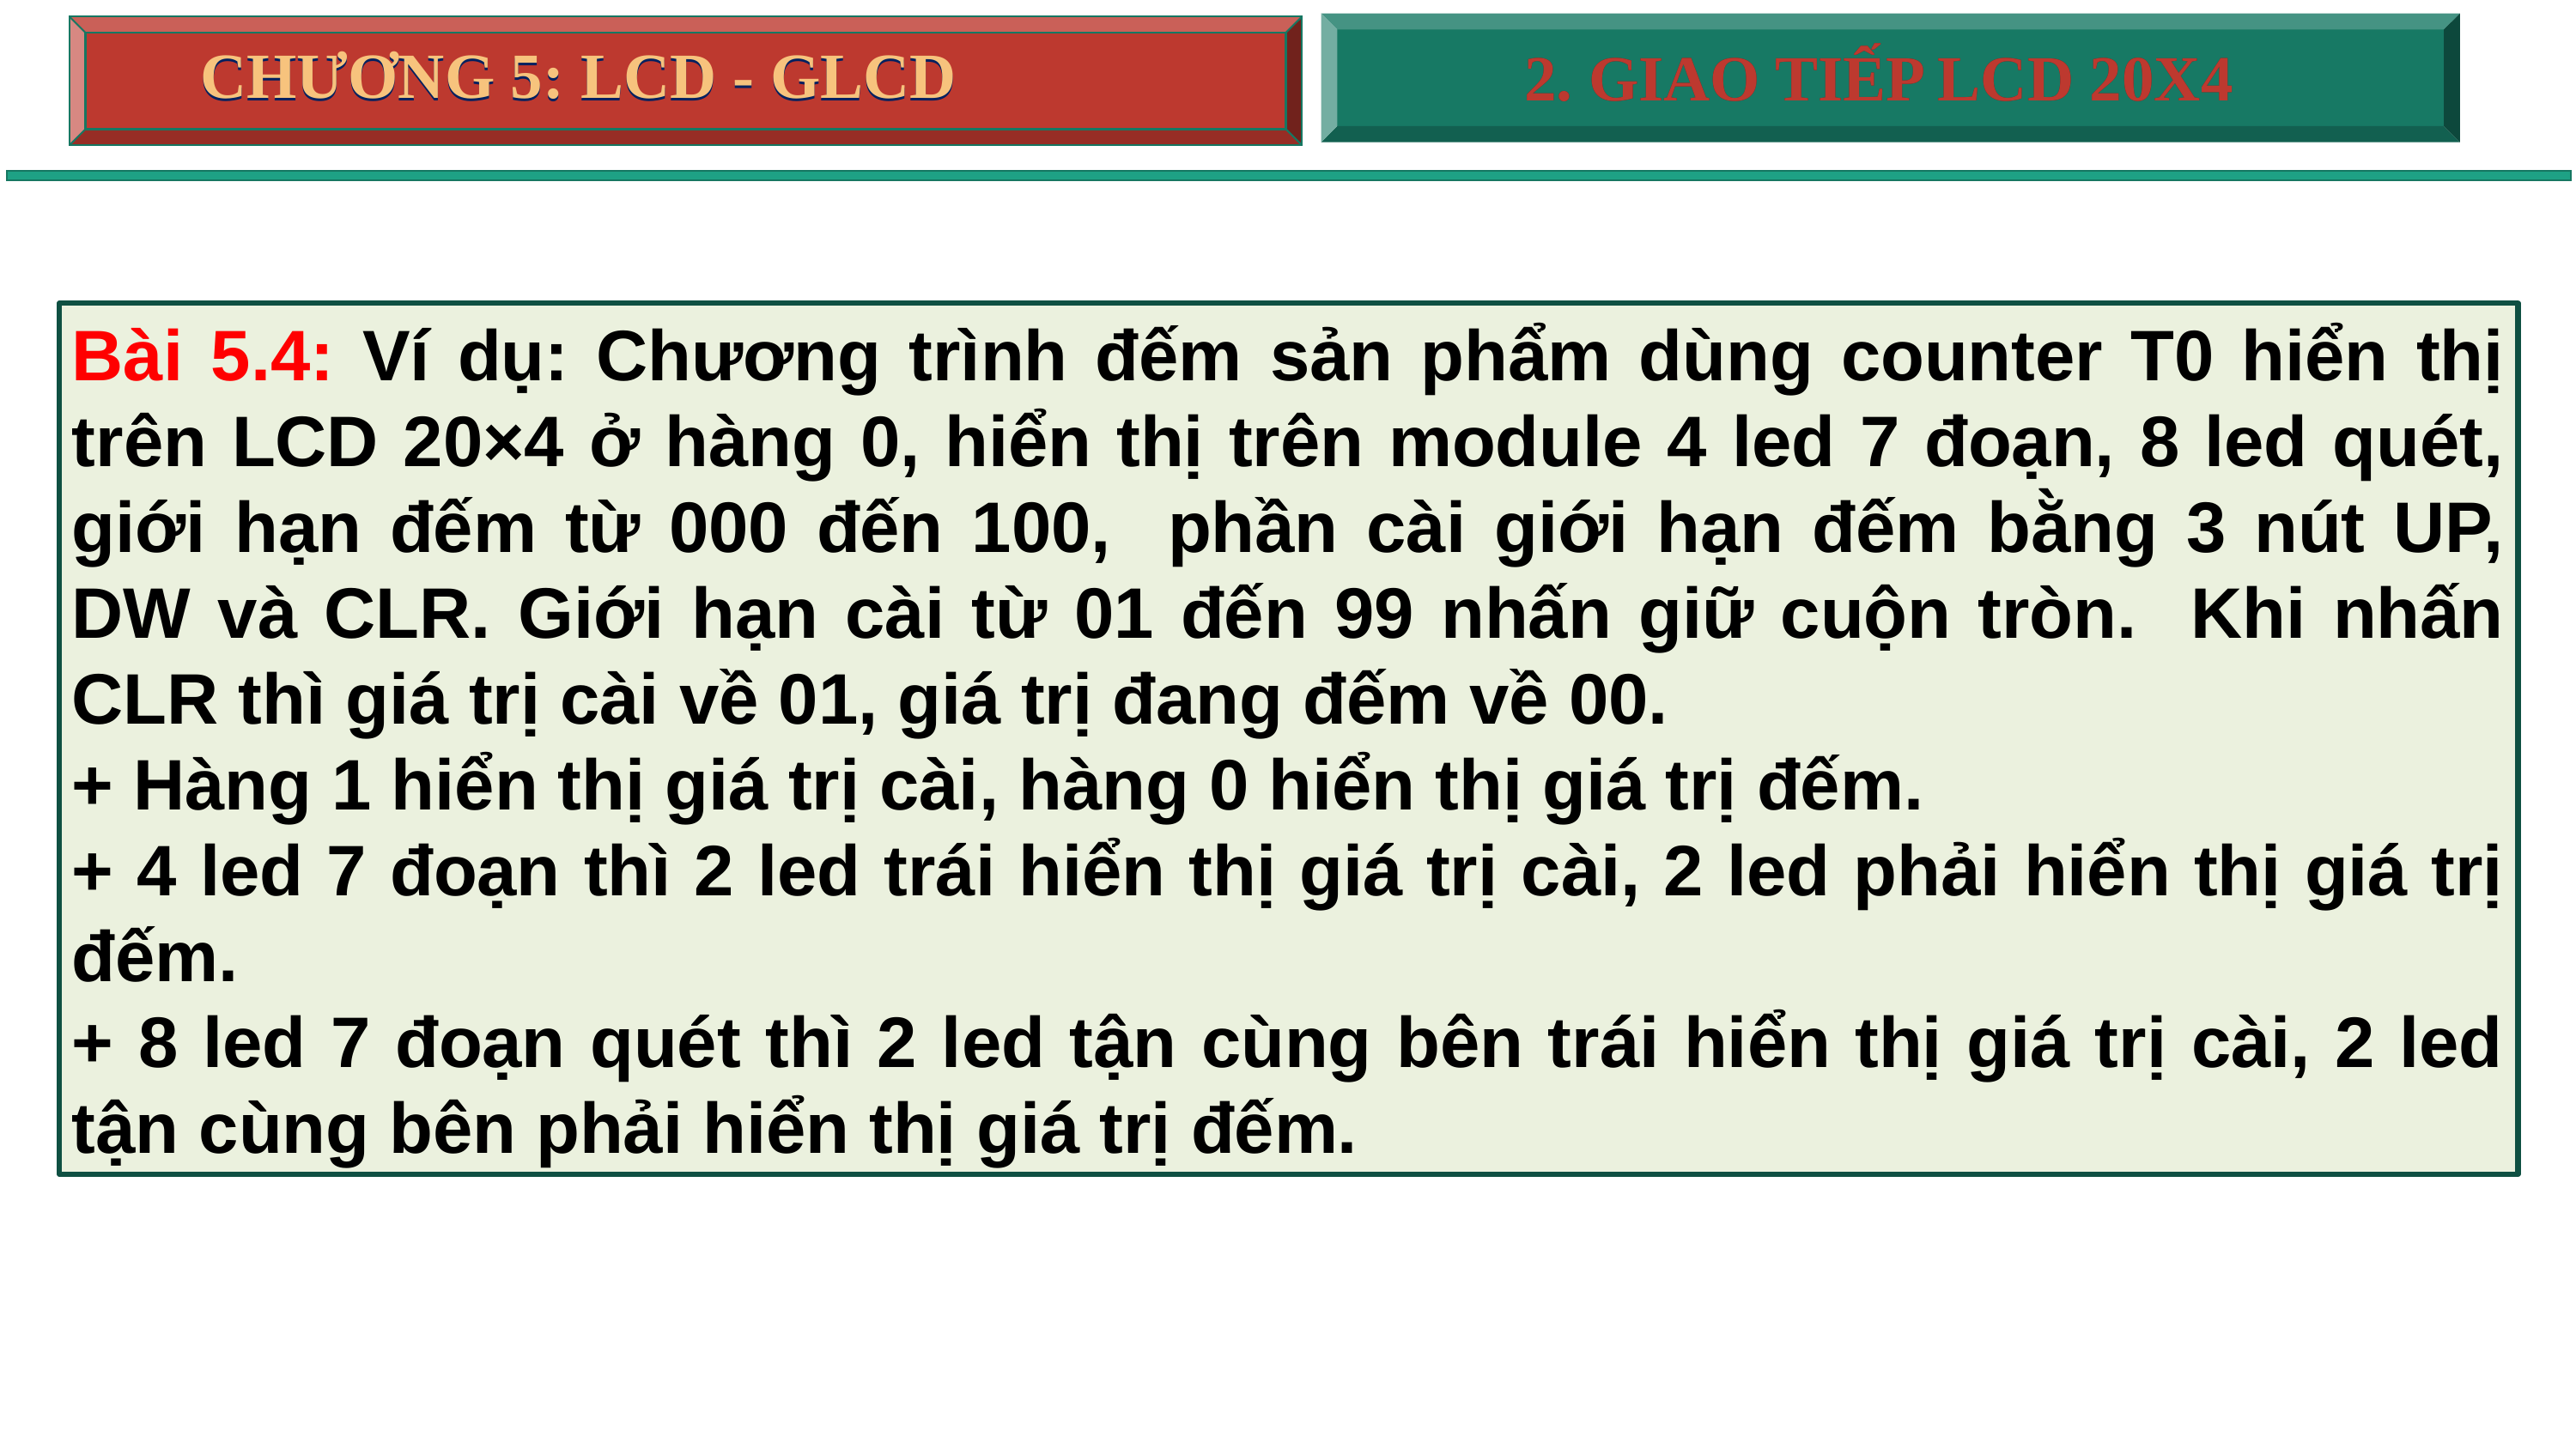

CHƯƠNG 5: LCD - GLCD
CHƯƠNG 5: LCD - GLCD
2. GIAO TIẾP LCD 20X4
2. GIAO TIẾP LCD 20X4

Bài 5.4: Ví dụ: Chương trình đếm sản phẩm dùng counter T0 hiển thị trên LCD 20×4 ở hàng 0, hiển thị trên module 4 led 7 đoạn, 8 led quét, giới hạn đếm từ 000 đến 100,  phần cài giới hạn đếm bằng 3 nút UP, DW và CLR. Giới hạn cài từ 01 đến 99 nhấn giữ cuộn tròn.  Khi nhấn CLR thì giá trị cài về 01, giá trị đang đếm về 00.
+ Hàng 1 hiển thị giá trị cài, hàng 0 hiển thị giá trị đếm.
+ 4 led 7 đoạn thì 2 led trái hiển thị giá trị cài, 2 led phải hiển thị giá trị đếm.
+ 8 led 7 đoạn quét thì 2 led tận cùng bên trái hiển thị giá trị cài, 2 led tận cùng bên phải hiển thị giá trị đếm.